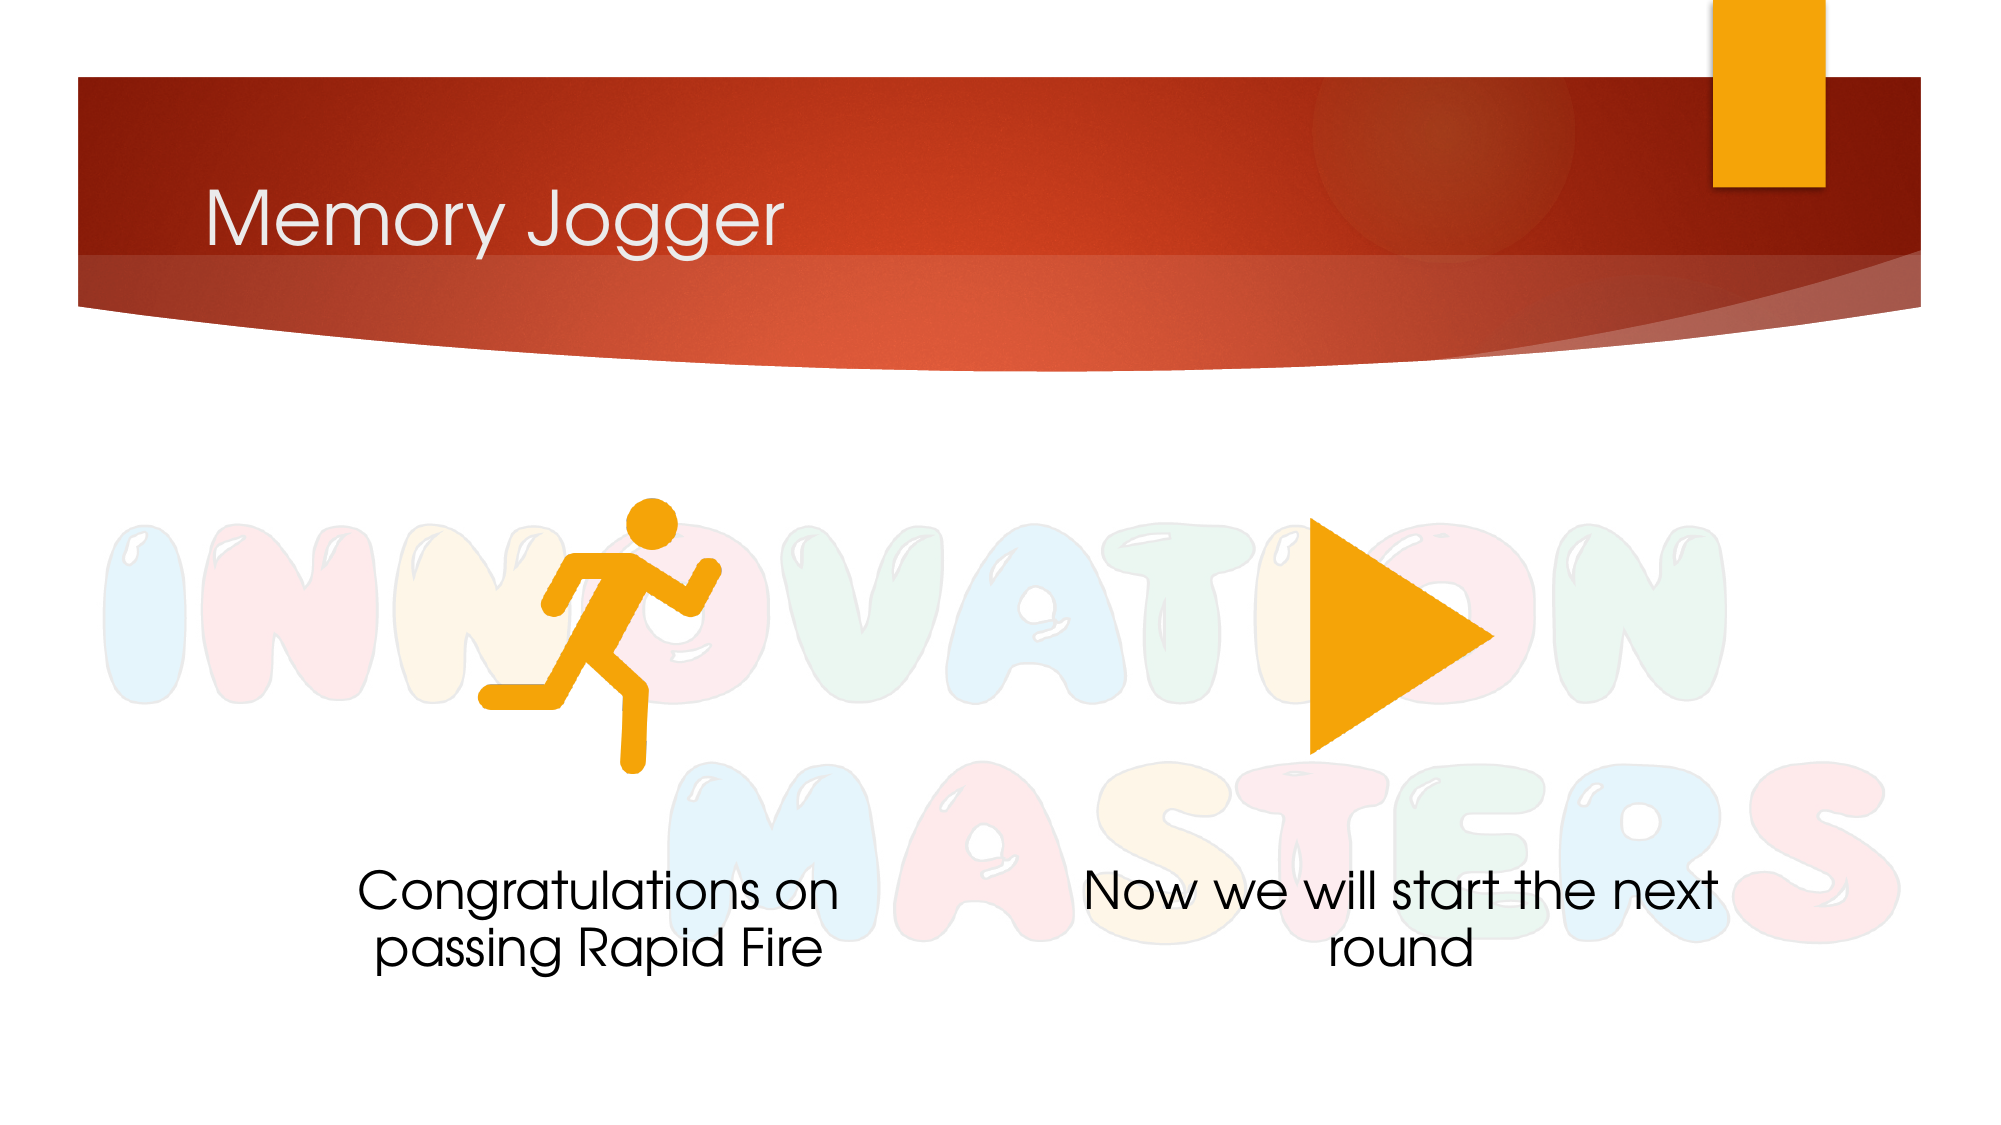

# Memory Jogger
Congratulations on passing Rapid Fire
Now we will start the next round